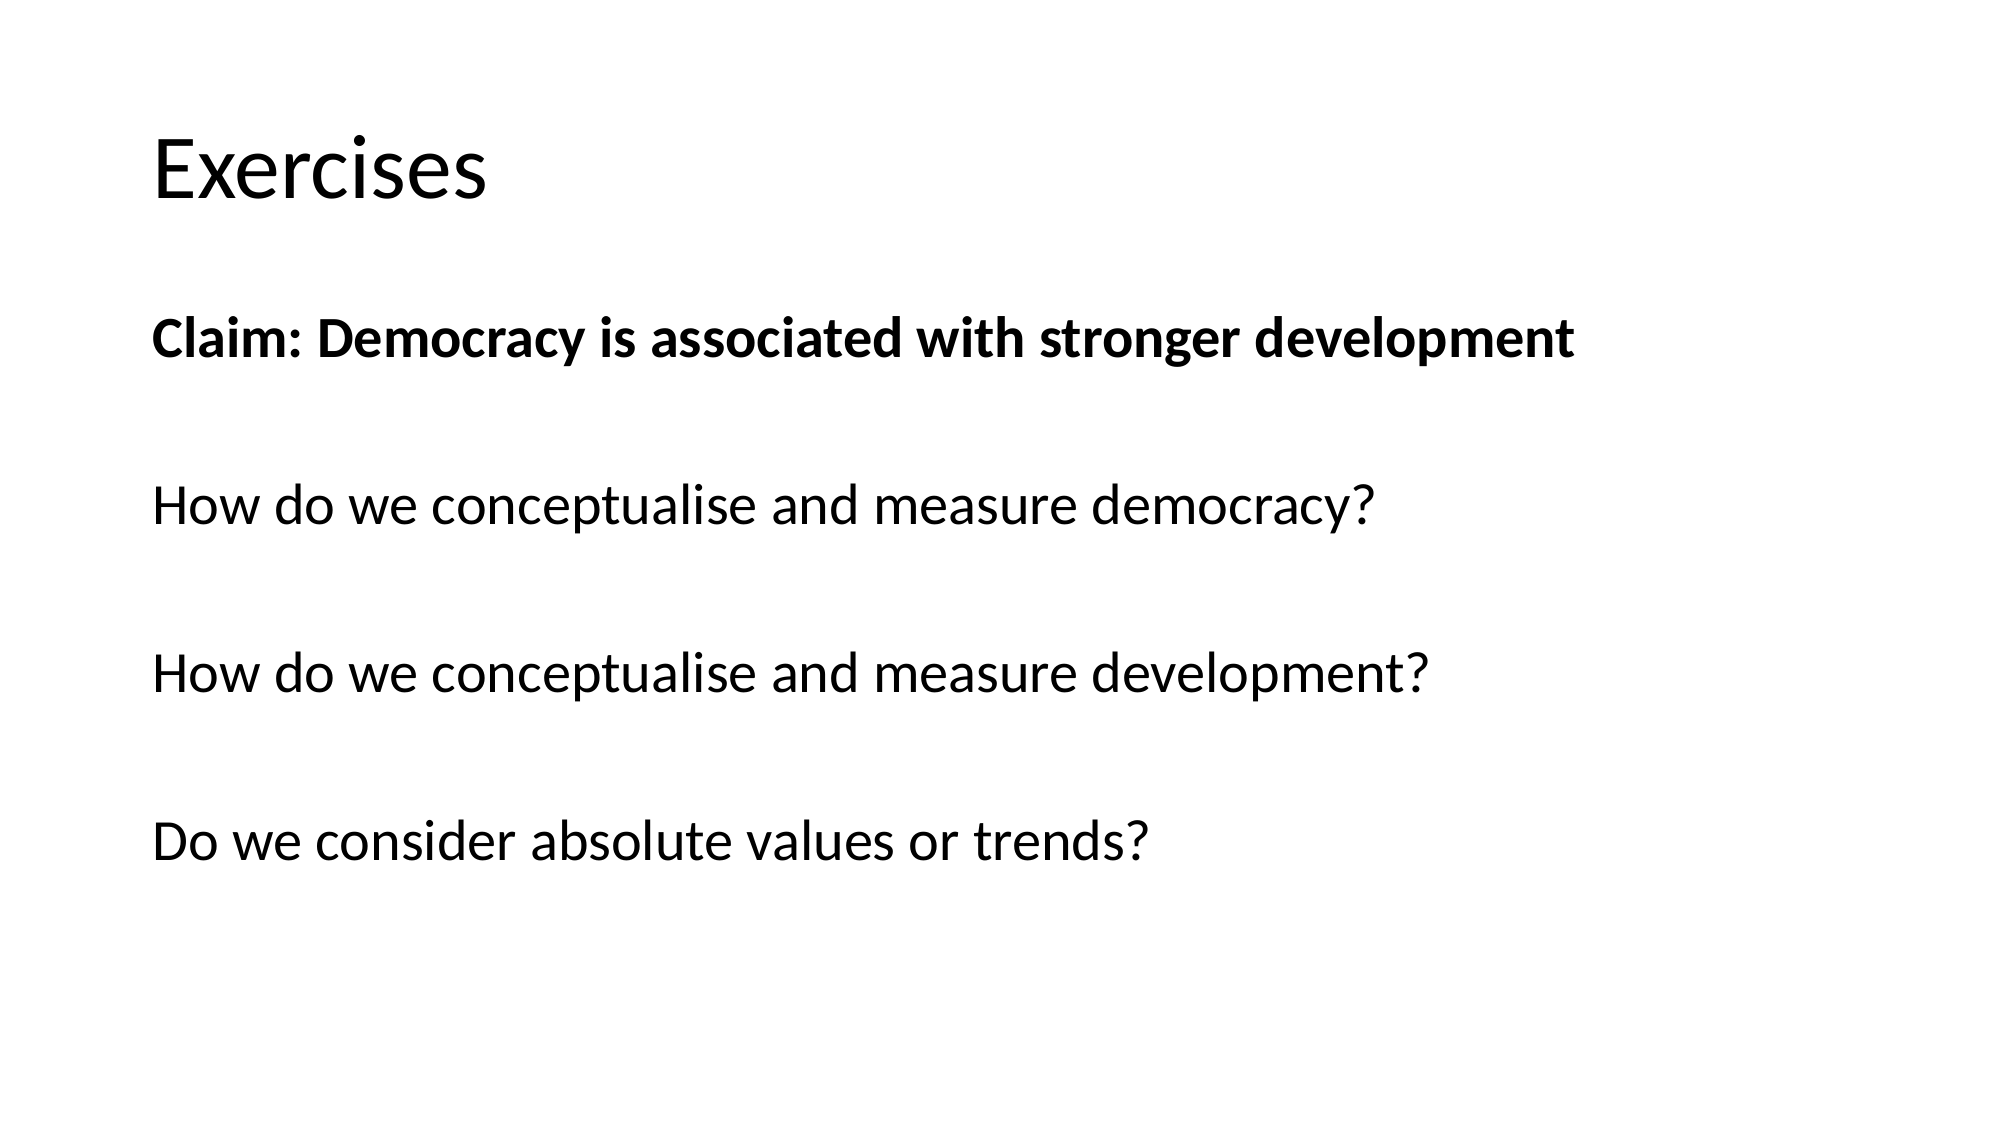

# Exercises
Claim: Democracy is associated with stronger development

How do we conceptualise and measure democracy?

How do we conceptualise and measure development?

Do we consider absolute values or trends?